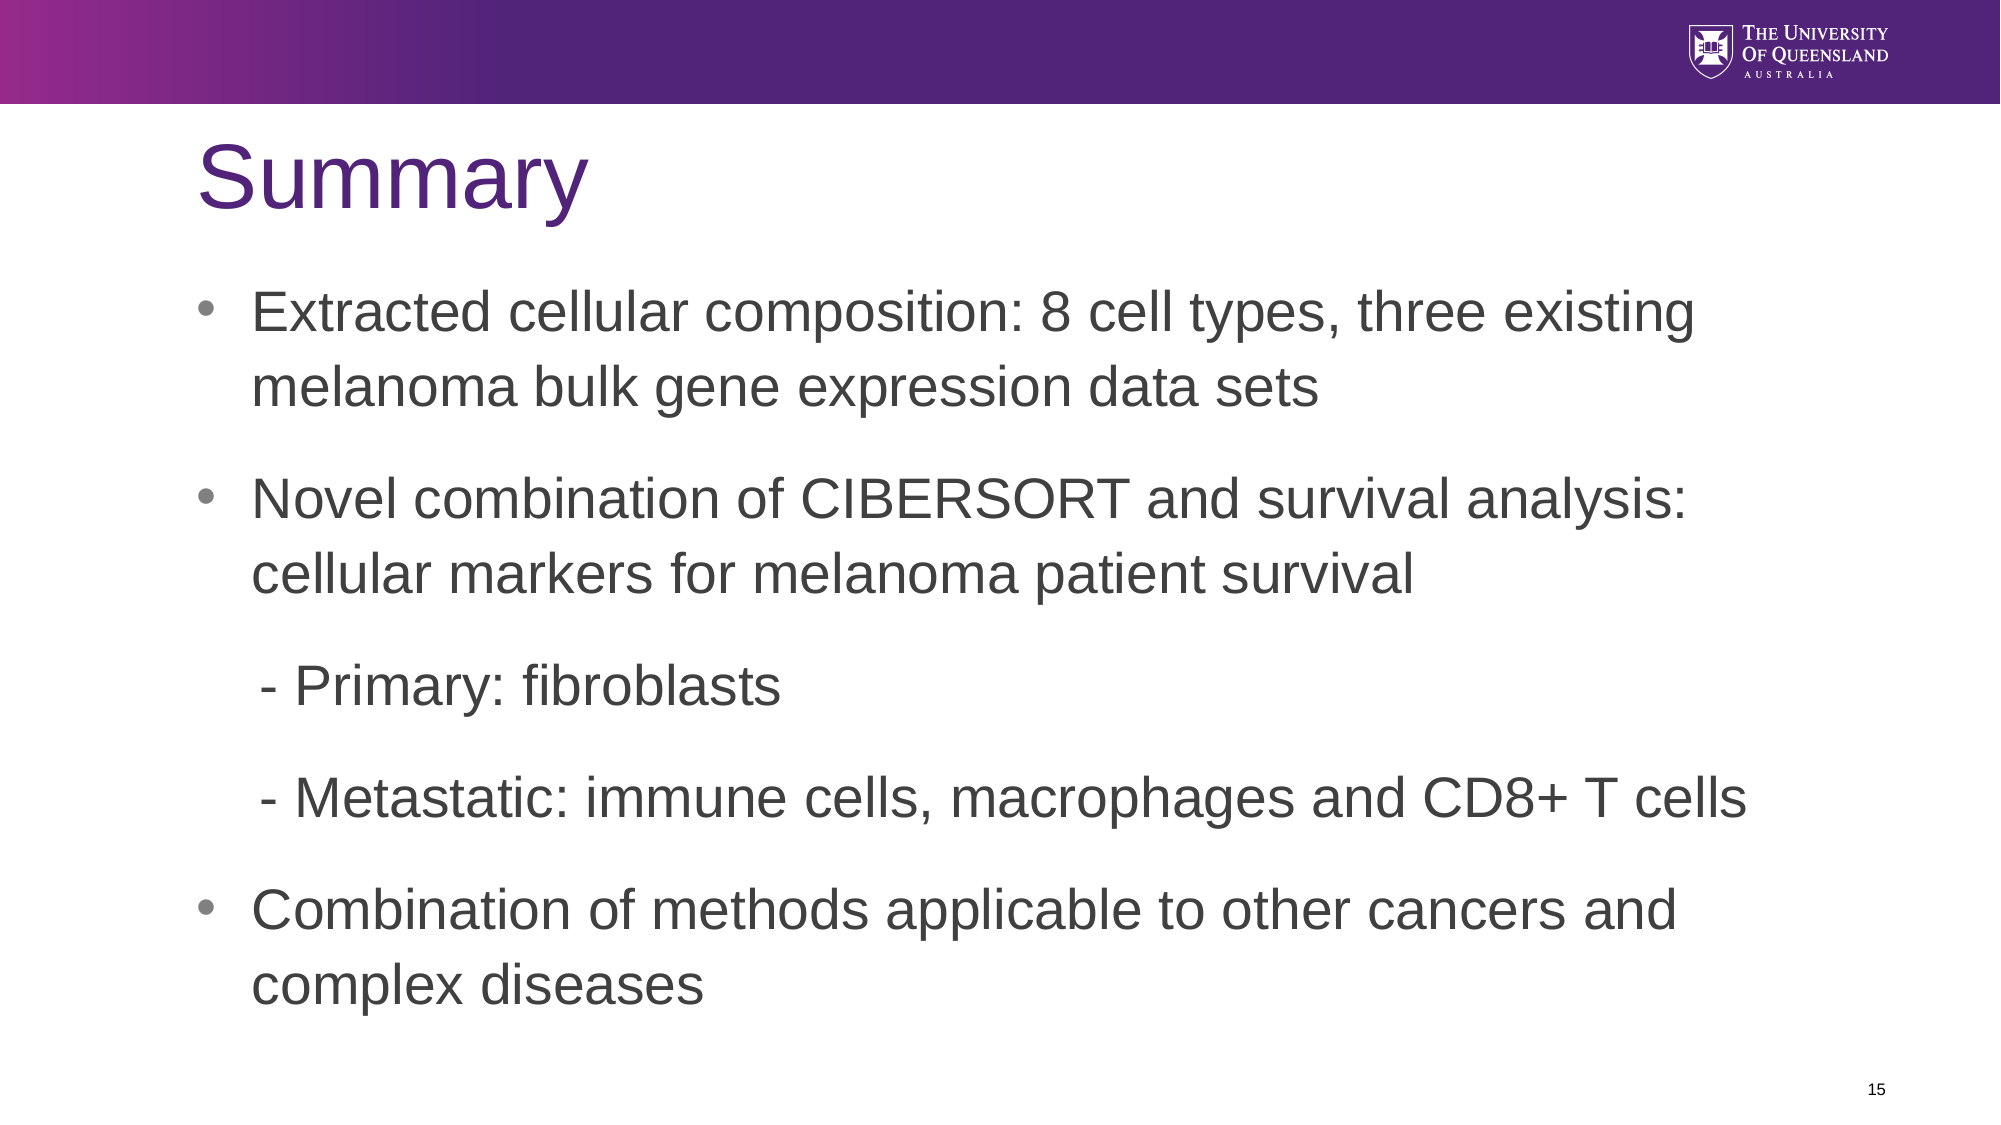

# Summary
Extracted cellular composition: 8 cell types, three existing melanoma bulk gene expression data sets
Novel combination of CIBERSORT and survival analysis: cellular markers for melanoma patient survival
    - Primary: fibroblasts
    - Metastatic: immune cells, macrophages and CD8+ T cells
Combination of methods applicable to other cancers and complex diseases
15